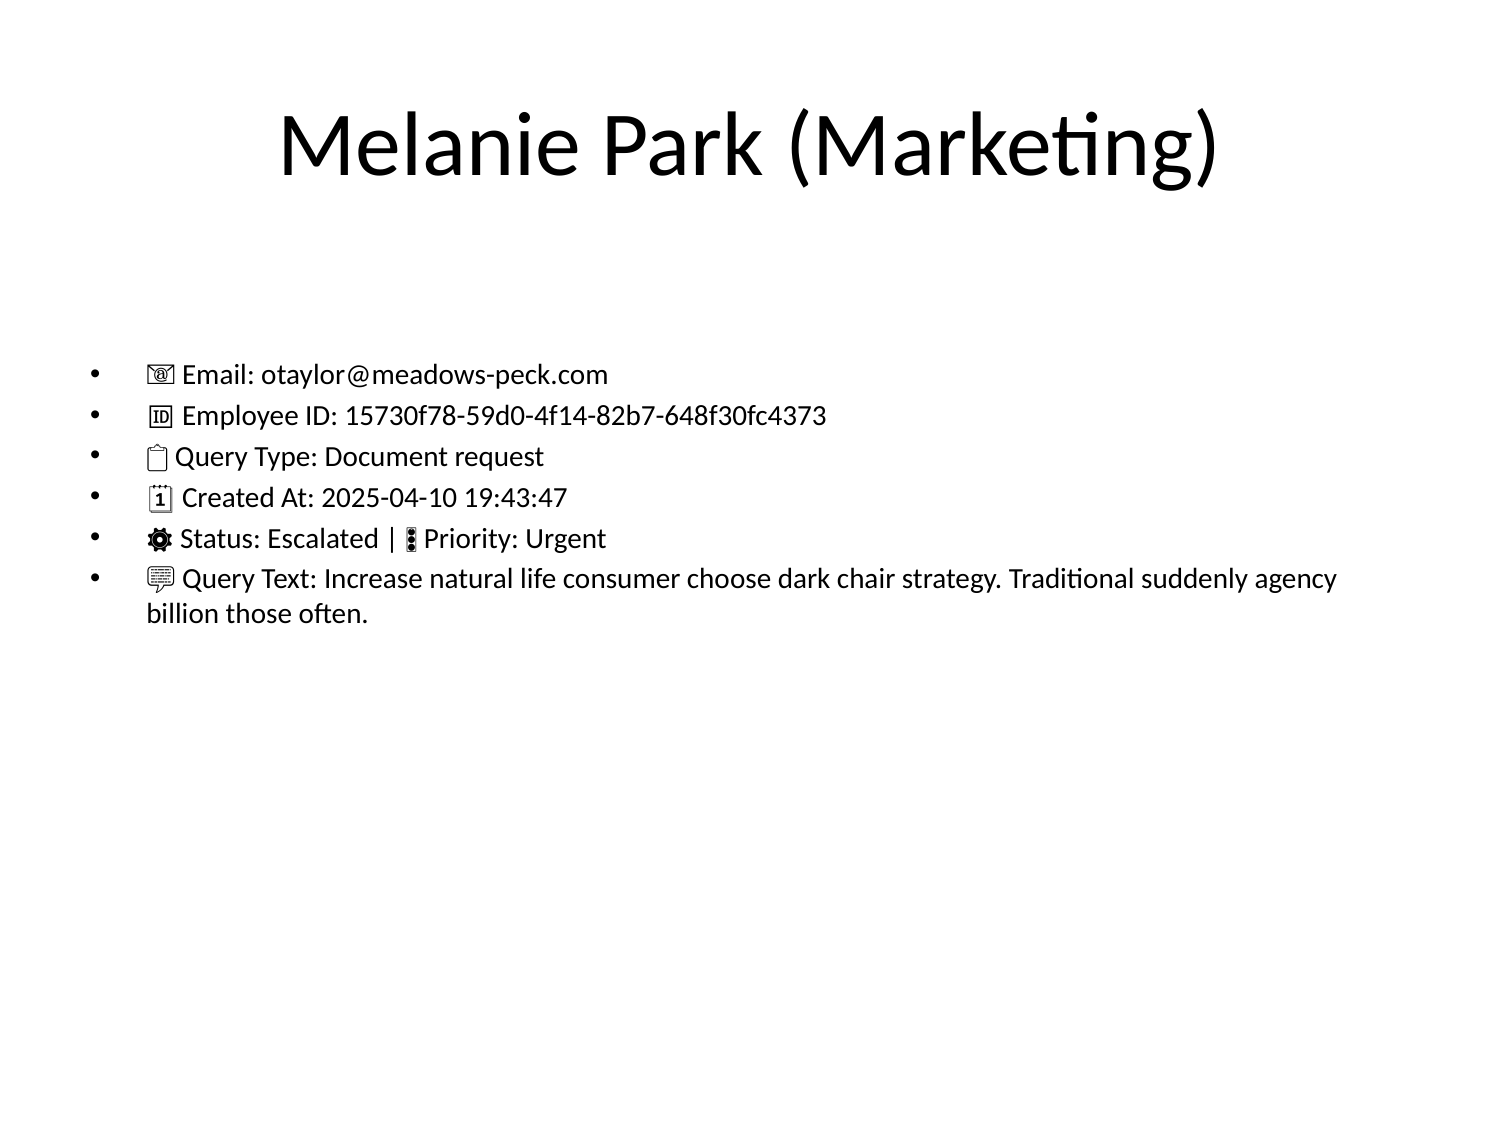

# Melanie Park (Marketing)

📧 Email: otaylor@meadows-peck.com
🆔 Employee ID: 15730f78-59d0-4f14-82b7-648f30fc4373
📋 Query Type: Document request
🗓 Created At: 2025-04-10 19:43:47
⚙ Status: Escalated | 🚦 Priority: Urgent
💬 Query Text: Increase natural life consumer choose dark chair strategy. Traditional suddenly agency billion those often.